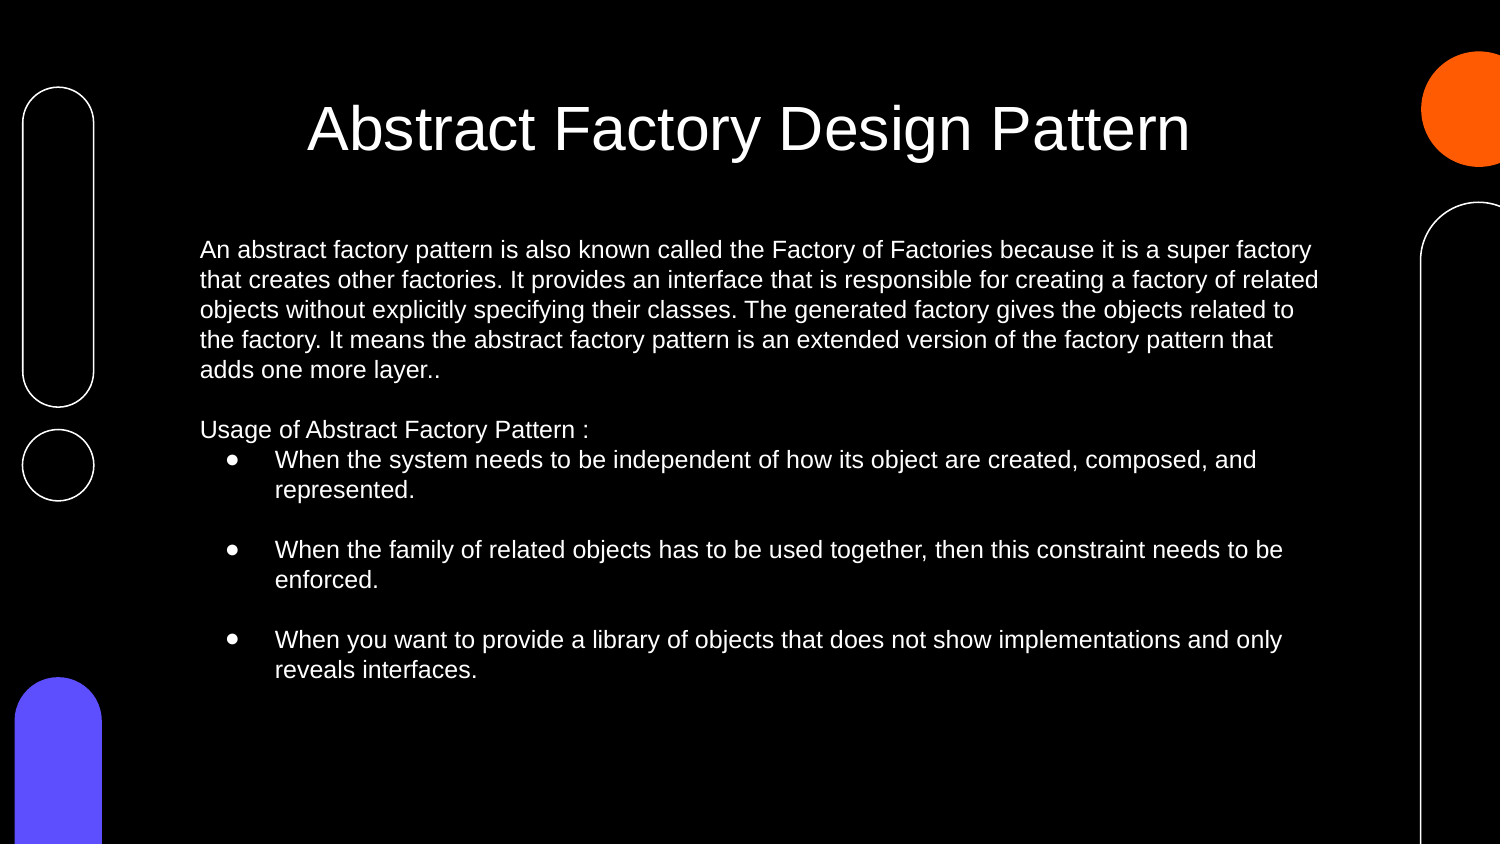

# Abstract Factory Design Pattern

An abstract factory pattern is also known called the Factory of Factories because it is a super factory that creates other factories. It provides an interface that is responsible for creating a factory of related objects without explicitly specifying their classes. The generated factory gives the objects related to the factory. It means the abstract factory pattern is an extended version of the factory pattern that adds one more layer..

Usage of Abstract Factory Pattern :
When the system needs to be independent of how its object are created, composed, and represented.

When the family of related objects has to be used together, then this constraint needs to be enforced.

When you want to provide a library of objects that does not show implementations and only reveals interfaces.